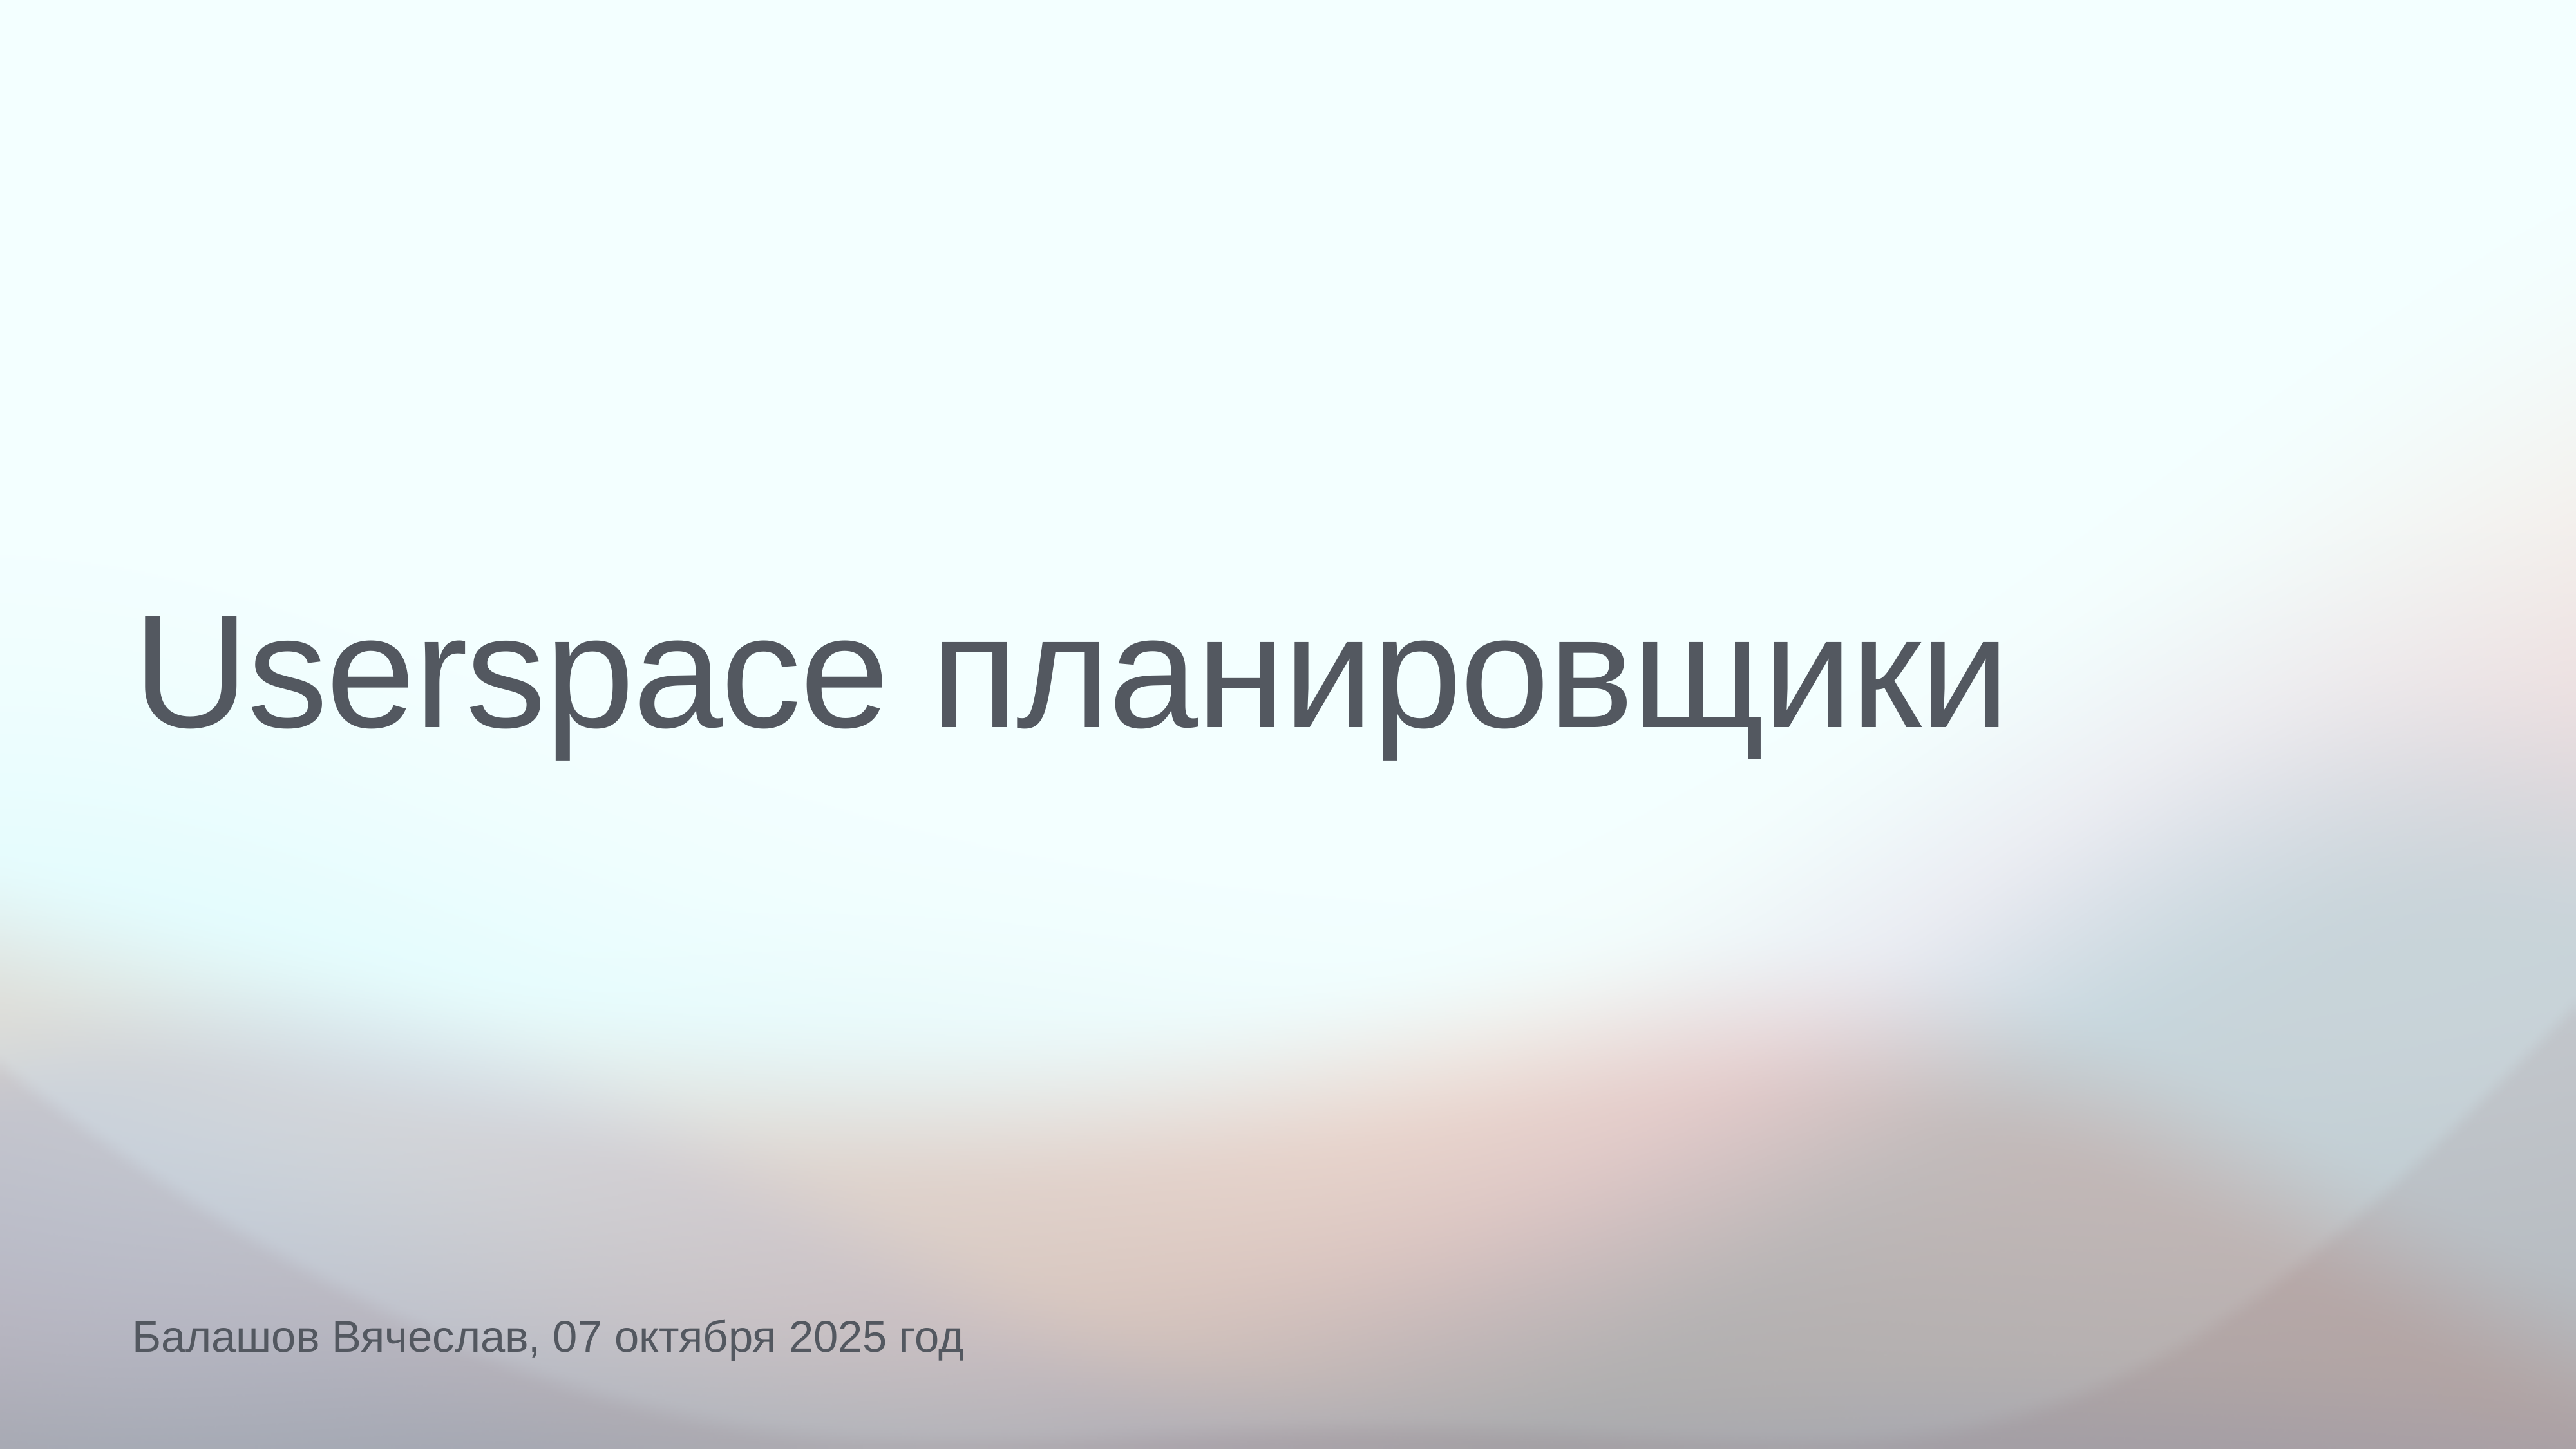

# Userspace планировщики
Балашов Вячеслав, 07 октября 2025 год